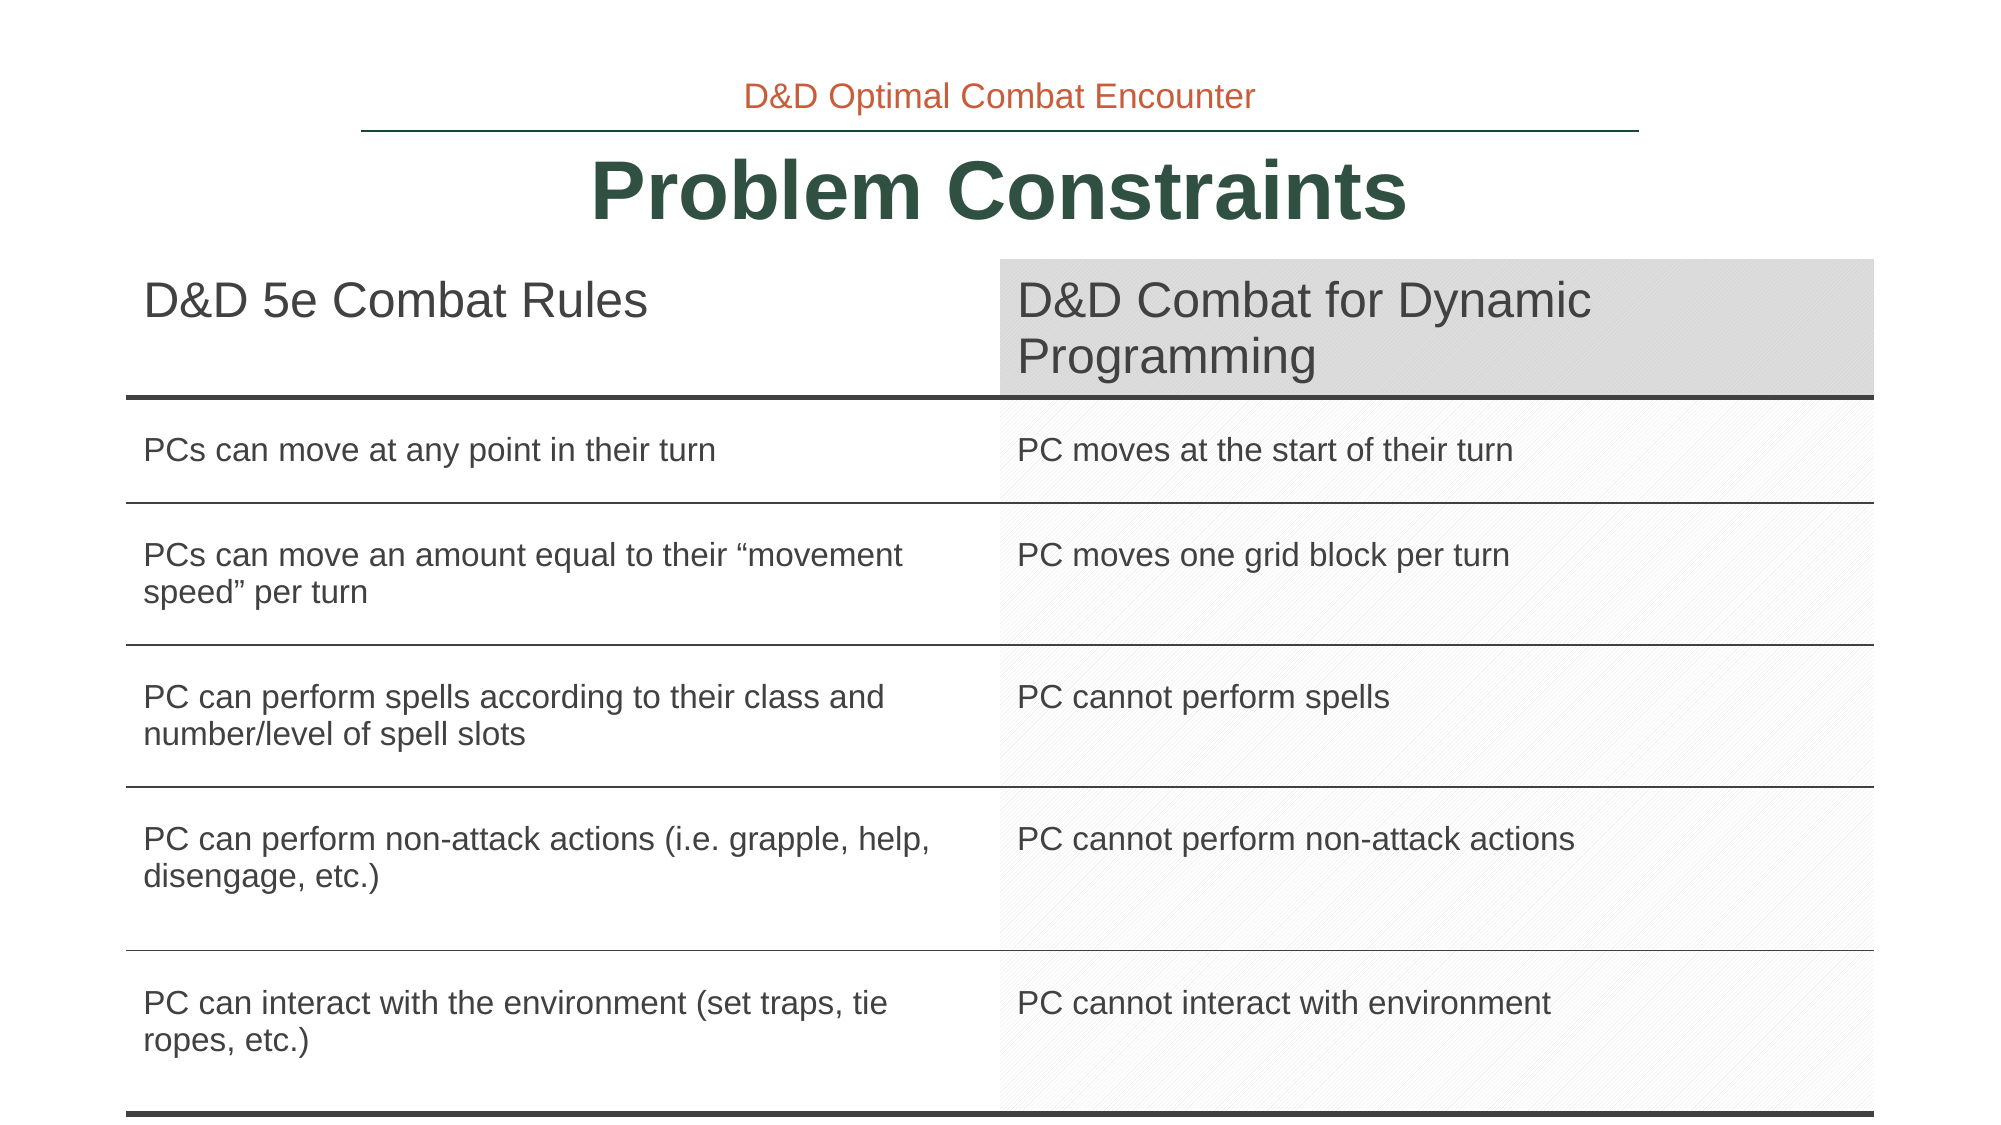

D&D Optimal Combat Encounter
# Problem Constraints
| D&D 5e Combat Rules | D&D Combat for Dynamic Programming |
| --- | --- |
| PCs can move at any point in their turn | PC moves at the start of their turn |
| PCs can move an amount equal to their “movement speed” per turn | PC moves one grid block per turn |
| PC can perform spells according to their class and number/level of spell slots | PC cannot perform spells |
| PC can perform non-attack actions (i.e. grapple, help, disengage, etc.) | PC cannot perform non-attack actions |
| PC can interact with the environment (set traps, tie ropes, etc.) | PC cannot interact with environment |
Footer information